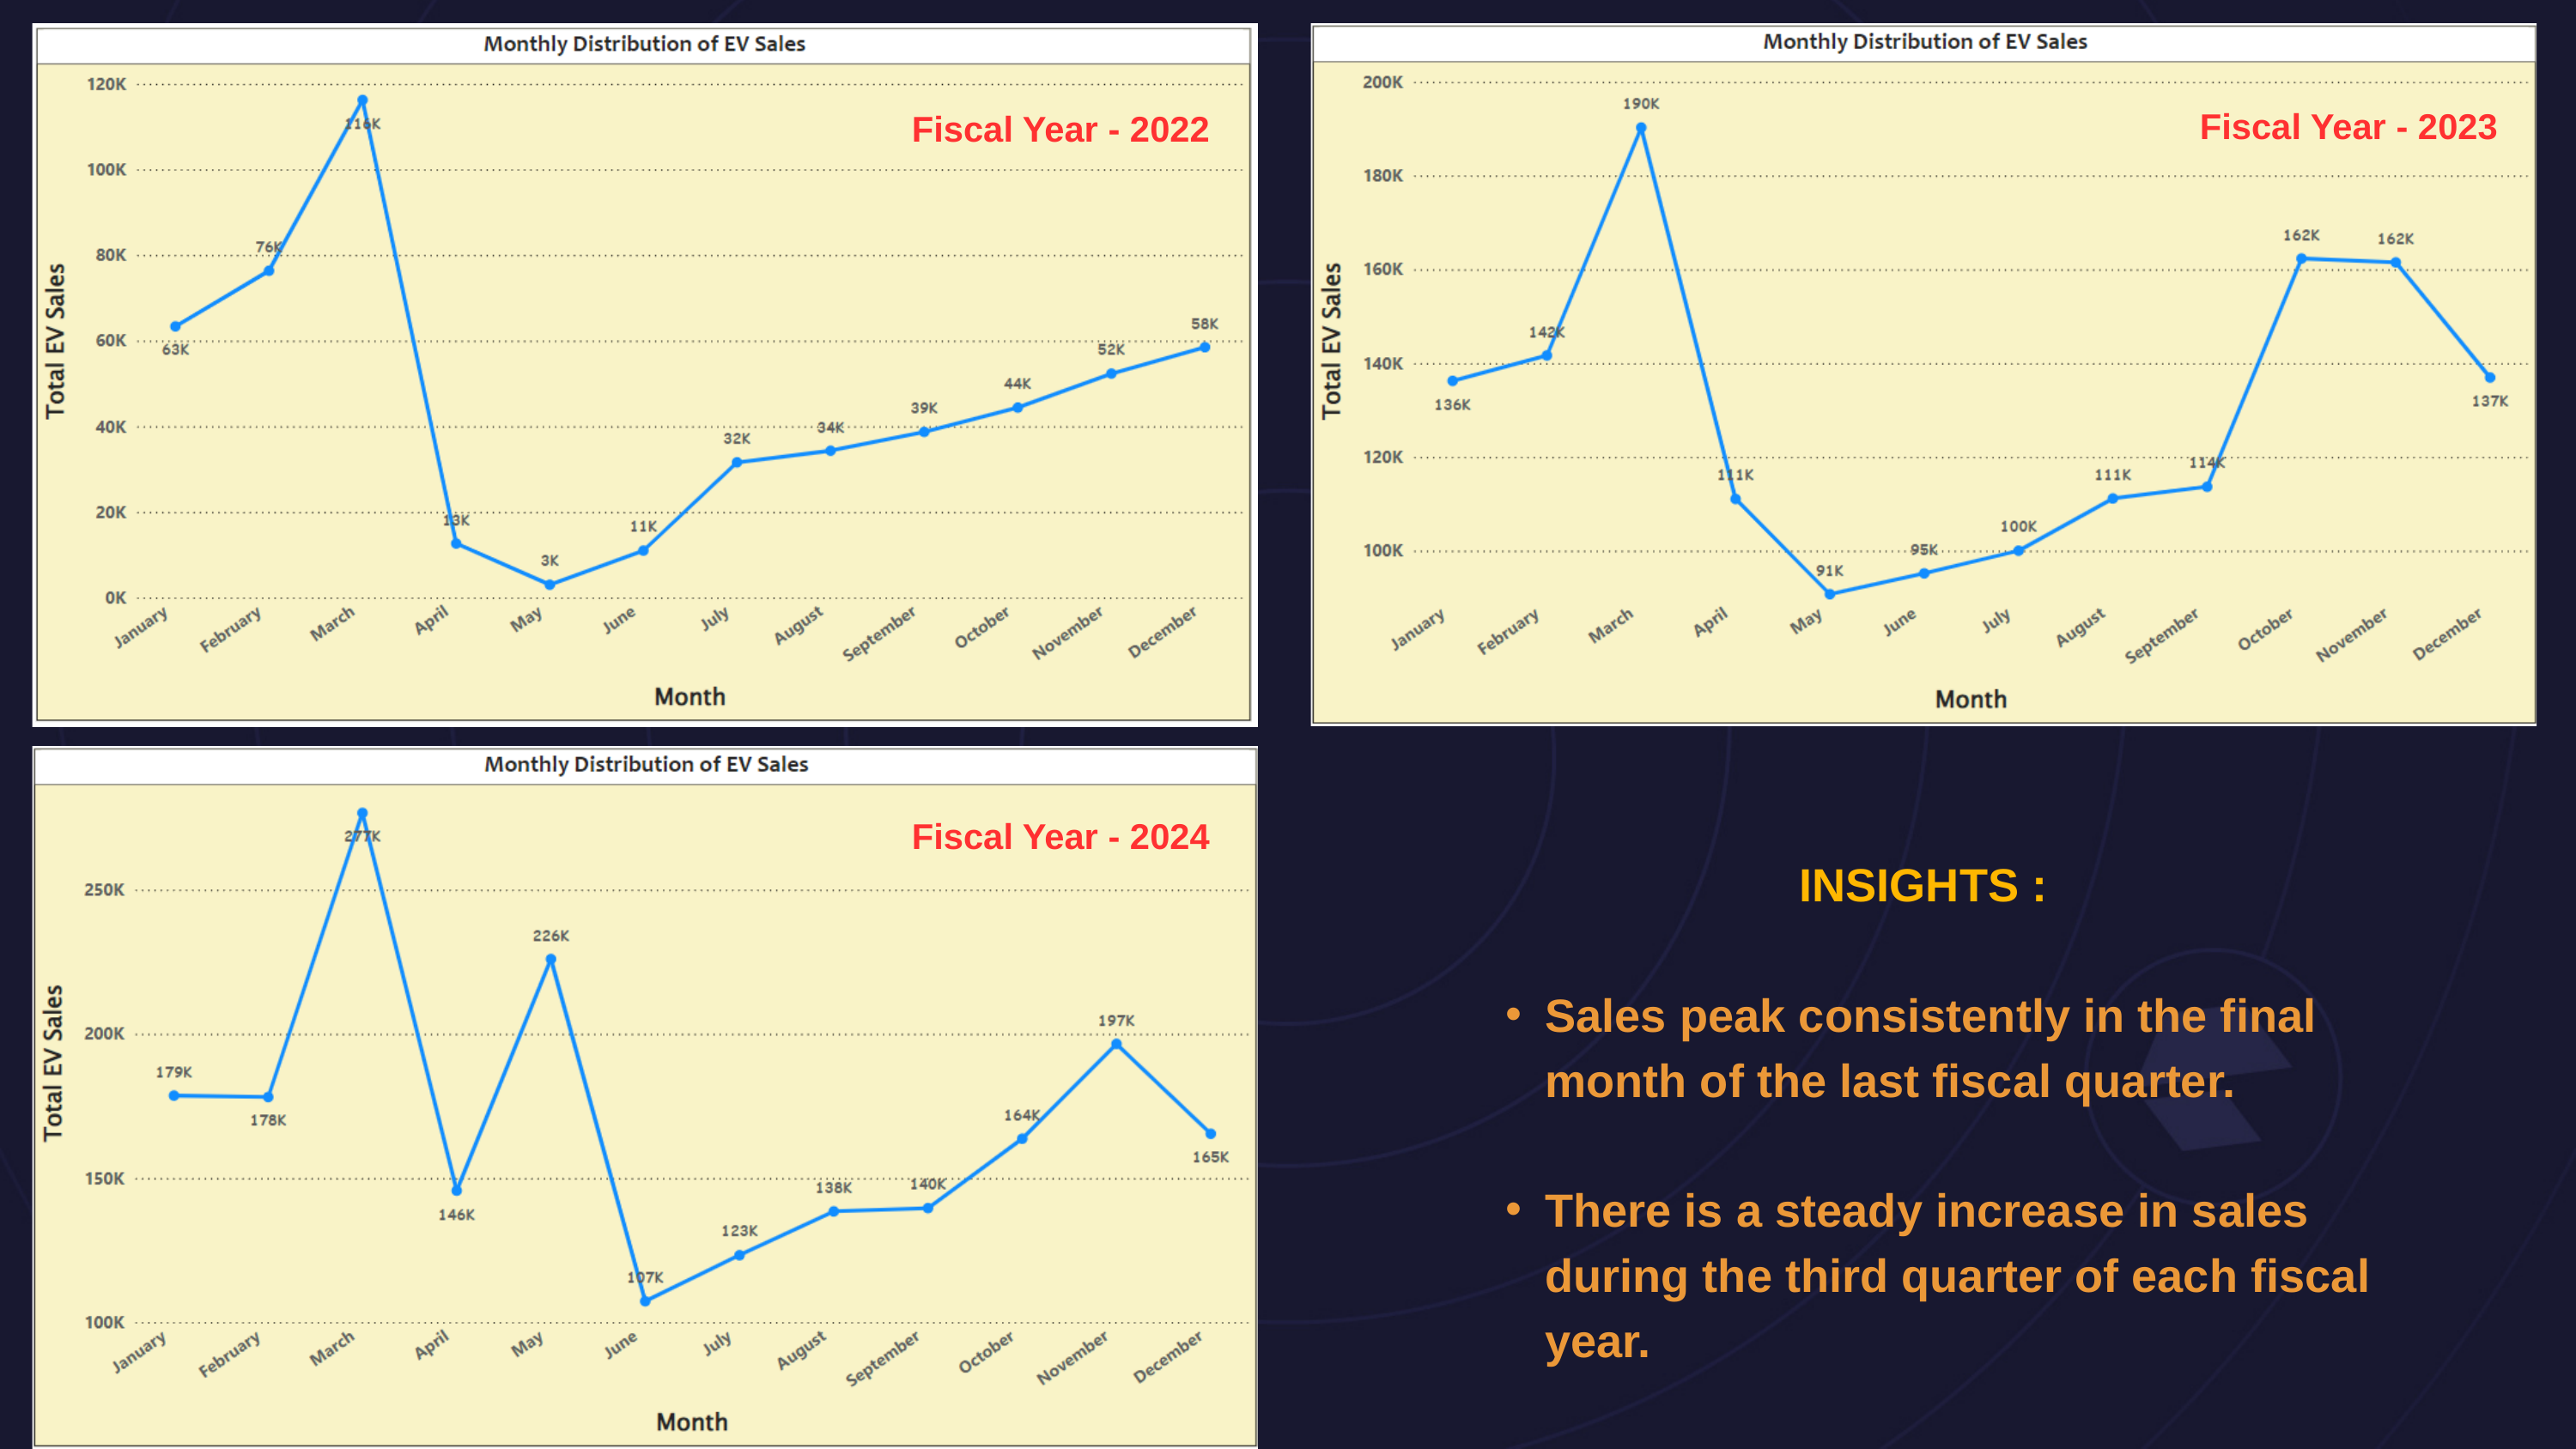

Fiscal Year - 2023
Fiscal Year - 2022

Fiscal Year - 2024
INSIGHTS :

Sales peak consistently in the final month of the last fiscal quarter.

There is a steady increase in sales during the third quarter of each fiscal year.